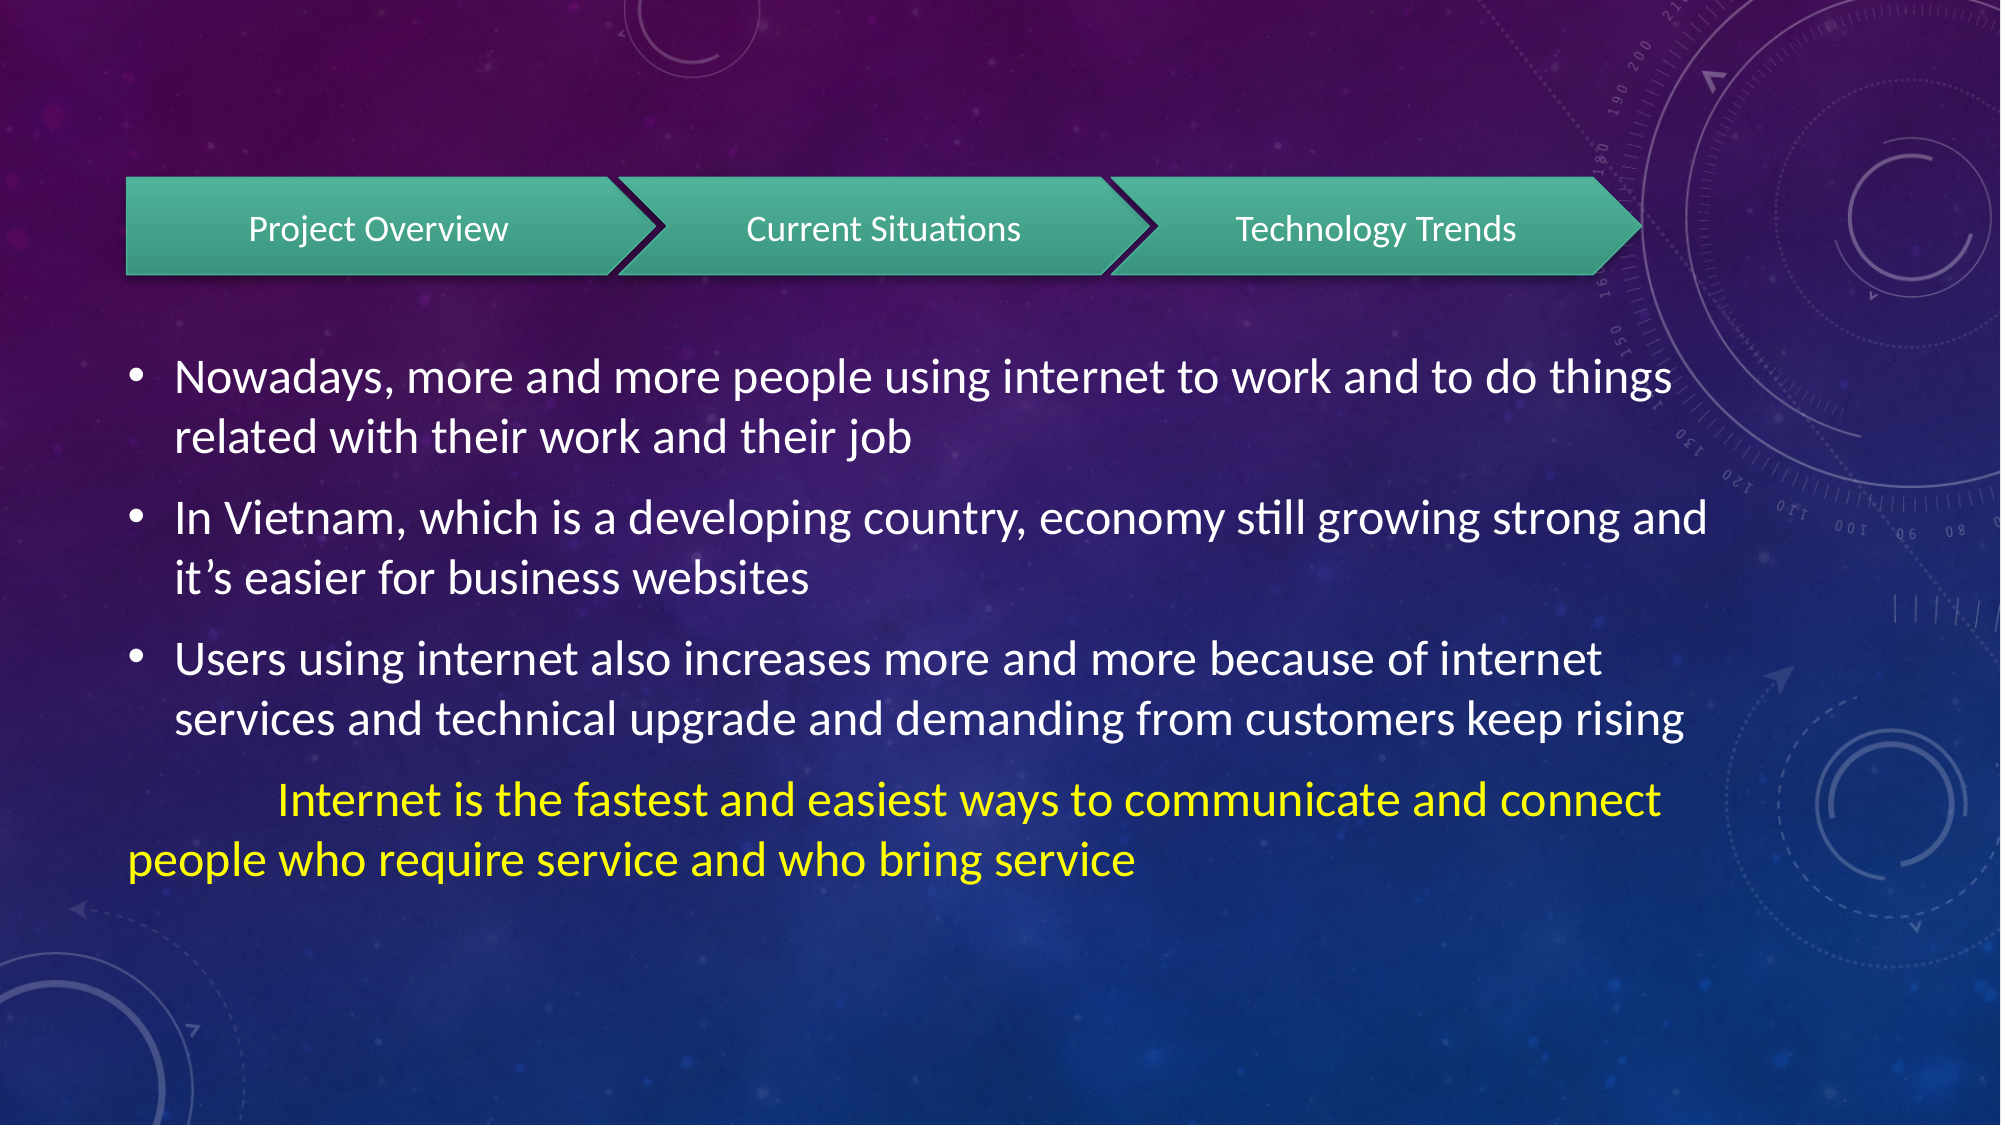

Technology Trends
Project Overview
Current Situations
Nowadays, more and more people using internet to work and to do things related with their work and their job
In Vietnam, which is a developing country, economy still growing strong and it’s easier for business websites
Users using internet also increases more and more because of internet services and technical upgrade and demanding from customers keep rising
	Internet is the fastest and easiest ways to communicate and connect people who require service and who bring service